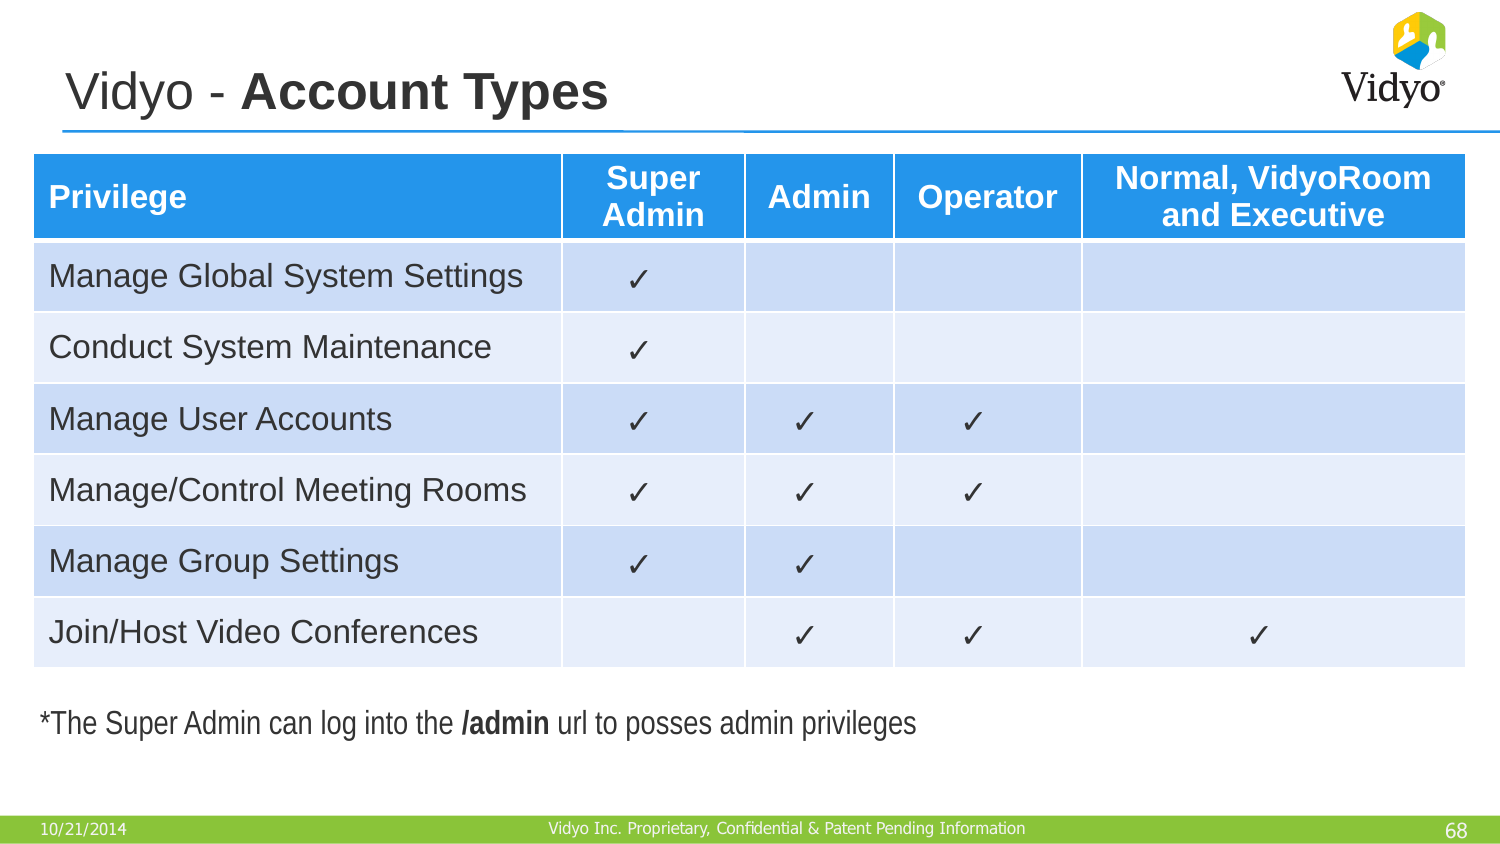

# Vidyo - Account Types
| Privilege | Super Admin | Admin | Operator | Normal, VidyoRoom and Executive |
| --- | --- | --- | --- | --- |
| Manage Global System Settings |  |  |  |  |
| Conduct System Maintenance |  |  |  |  |
| Manage User Accounts |  |  |  |  |
| Manage/Control Meeting Rooms |  |  |  |  |
| Manage Group Settings |  |  |  |  |
| Join/Host Video Conferences |  |  |  |  |
*The Super Admin can log into the /admin url to posses admin privileges